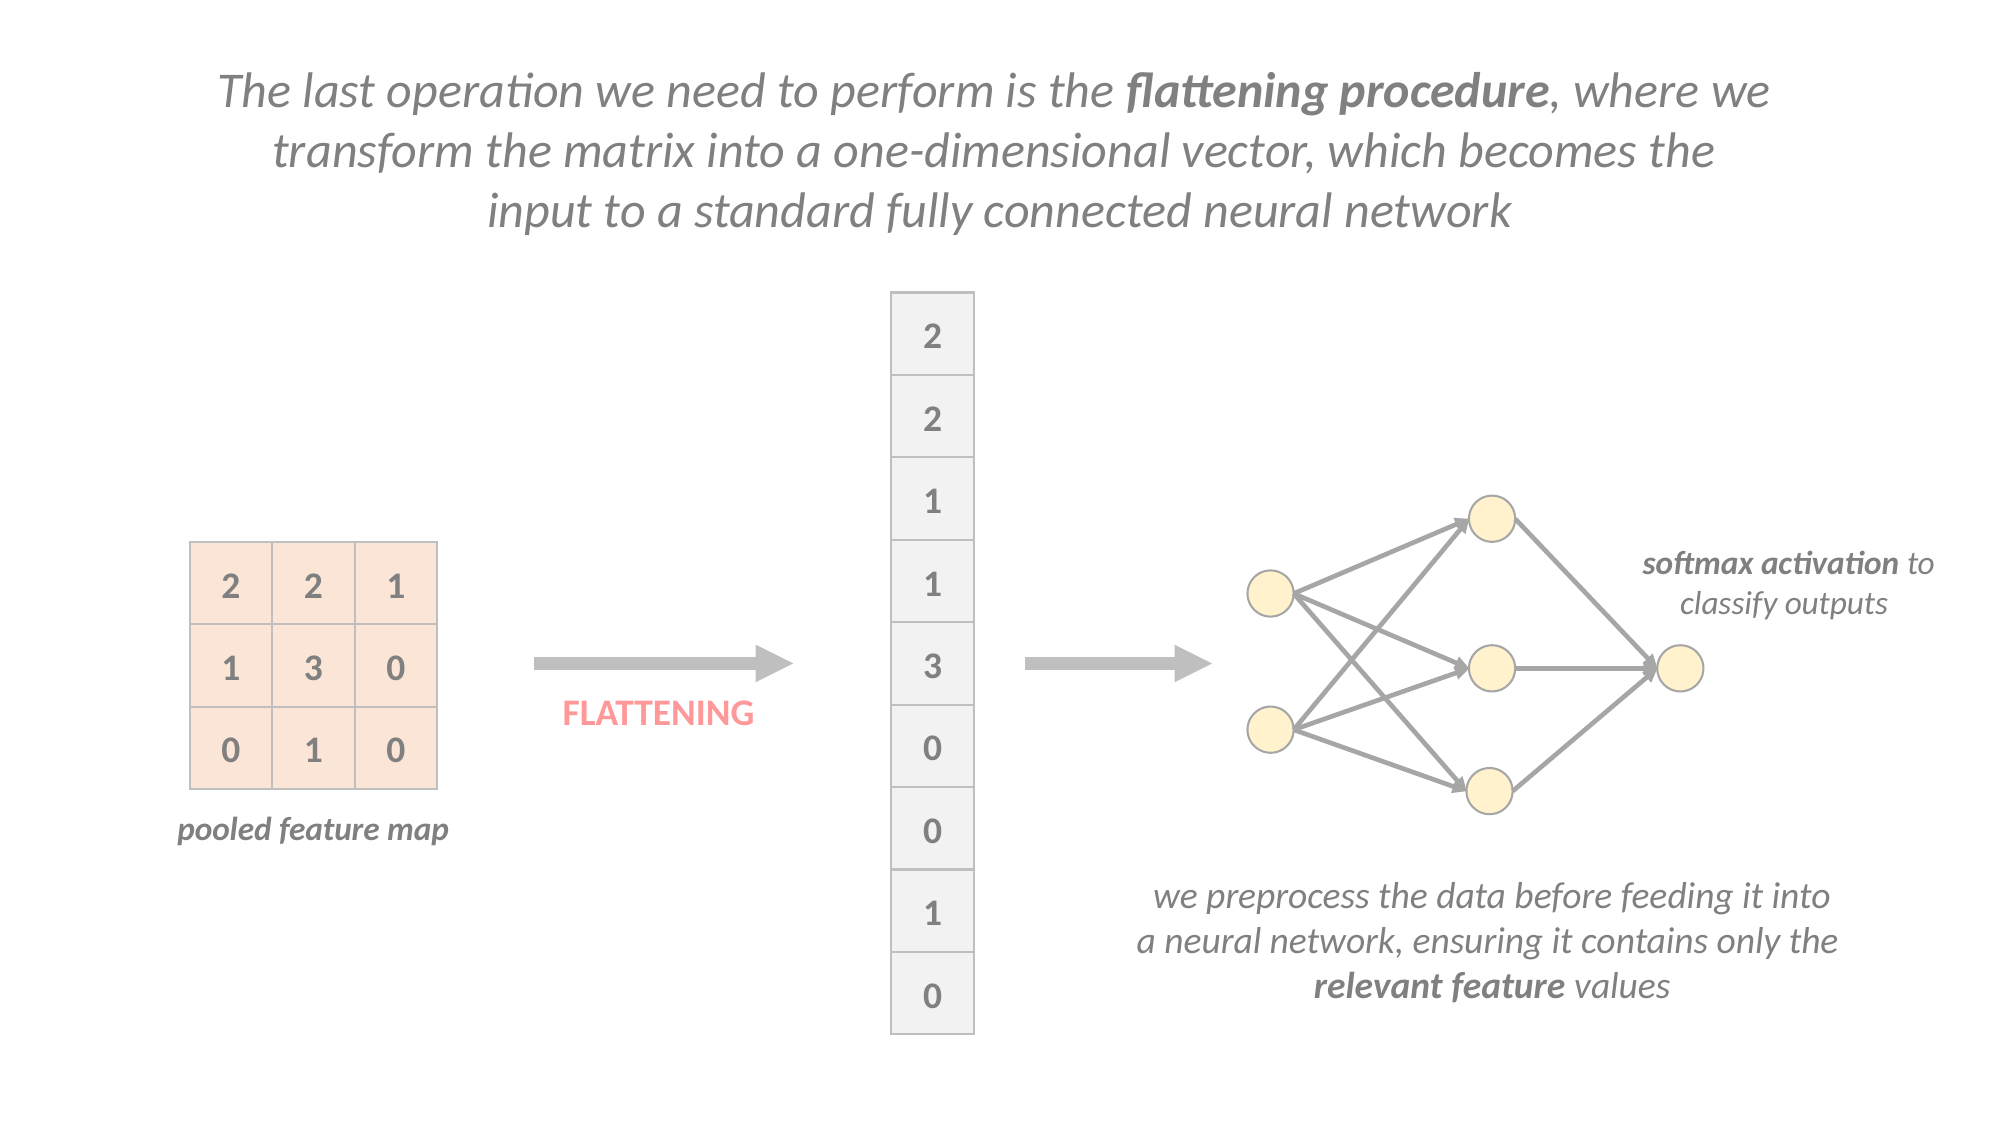

The last operation we need to perform is the flattening procedure, where we
transform the matrix into a one-dimensional vector, which becomes the
input to a standard fully connected neural network
2
2
1

softmax activation to
     classify outputs
1
2
2
1

3
3
1
0

FLATTENING
0

0
1
0

0
pooled feature map
we preprocess the data before feeding it into
a neural network, ensuring it contains only the
relevant feature values
1
0